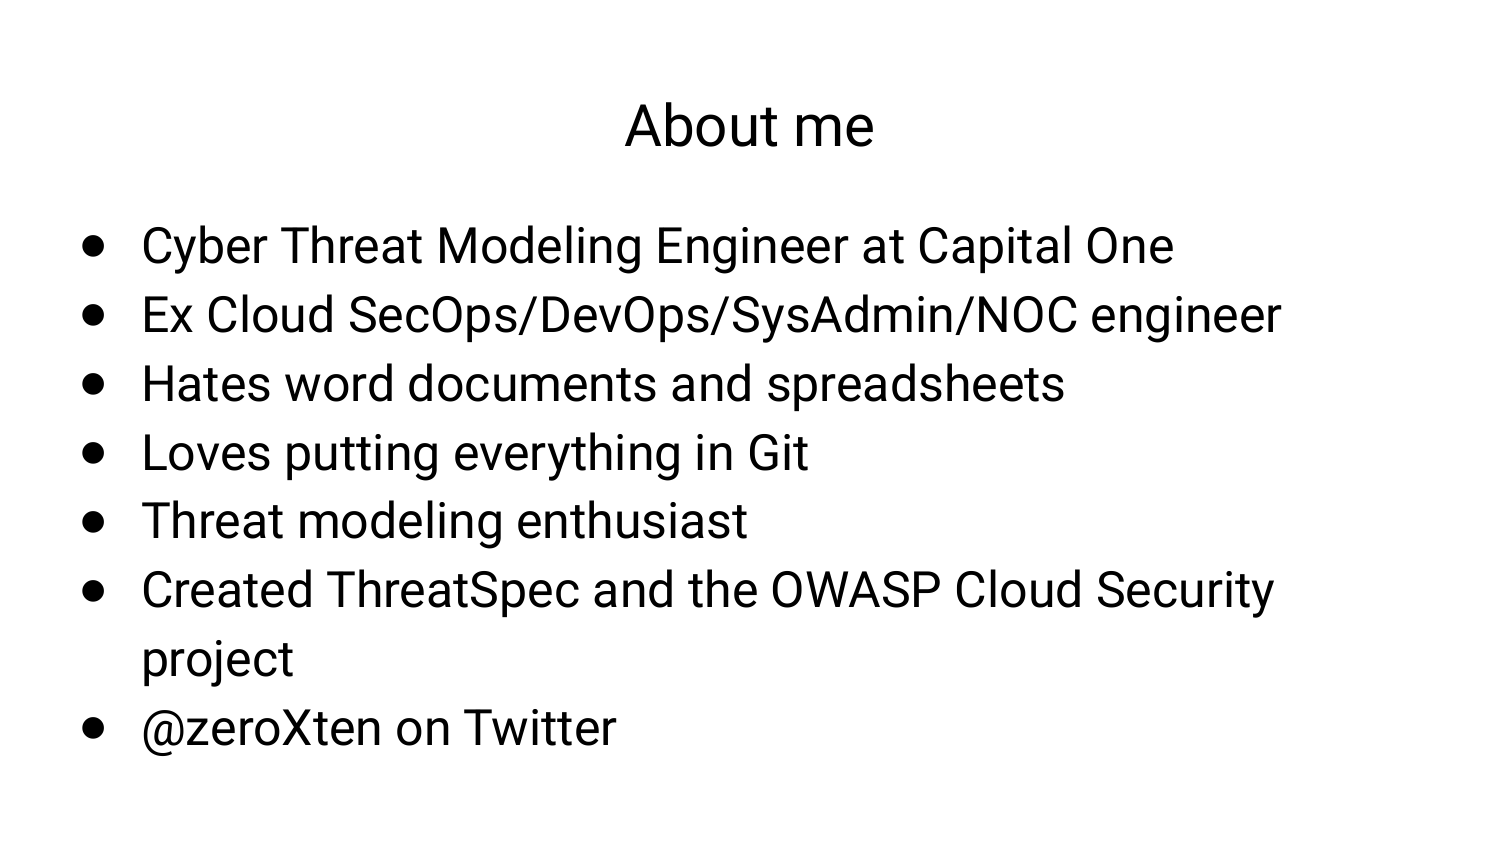

# About me
Cyber Threat Modeling Engineer at Capital One
Ex Cloud SecOps/DevOps/SysAdmin/NOC engineer
Hates word documents and spreadsheets
Loves putting everything in Git
Threat modeling enthusiast
Created ThreatSpec and the OWASP Cloud Security project
@zeroXten on Twitter